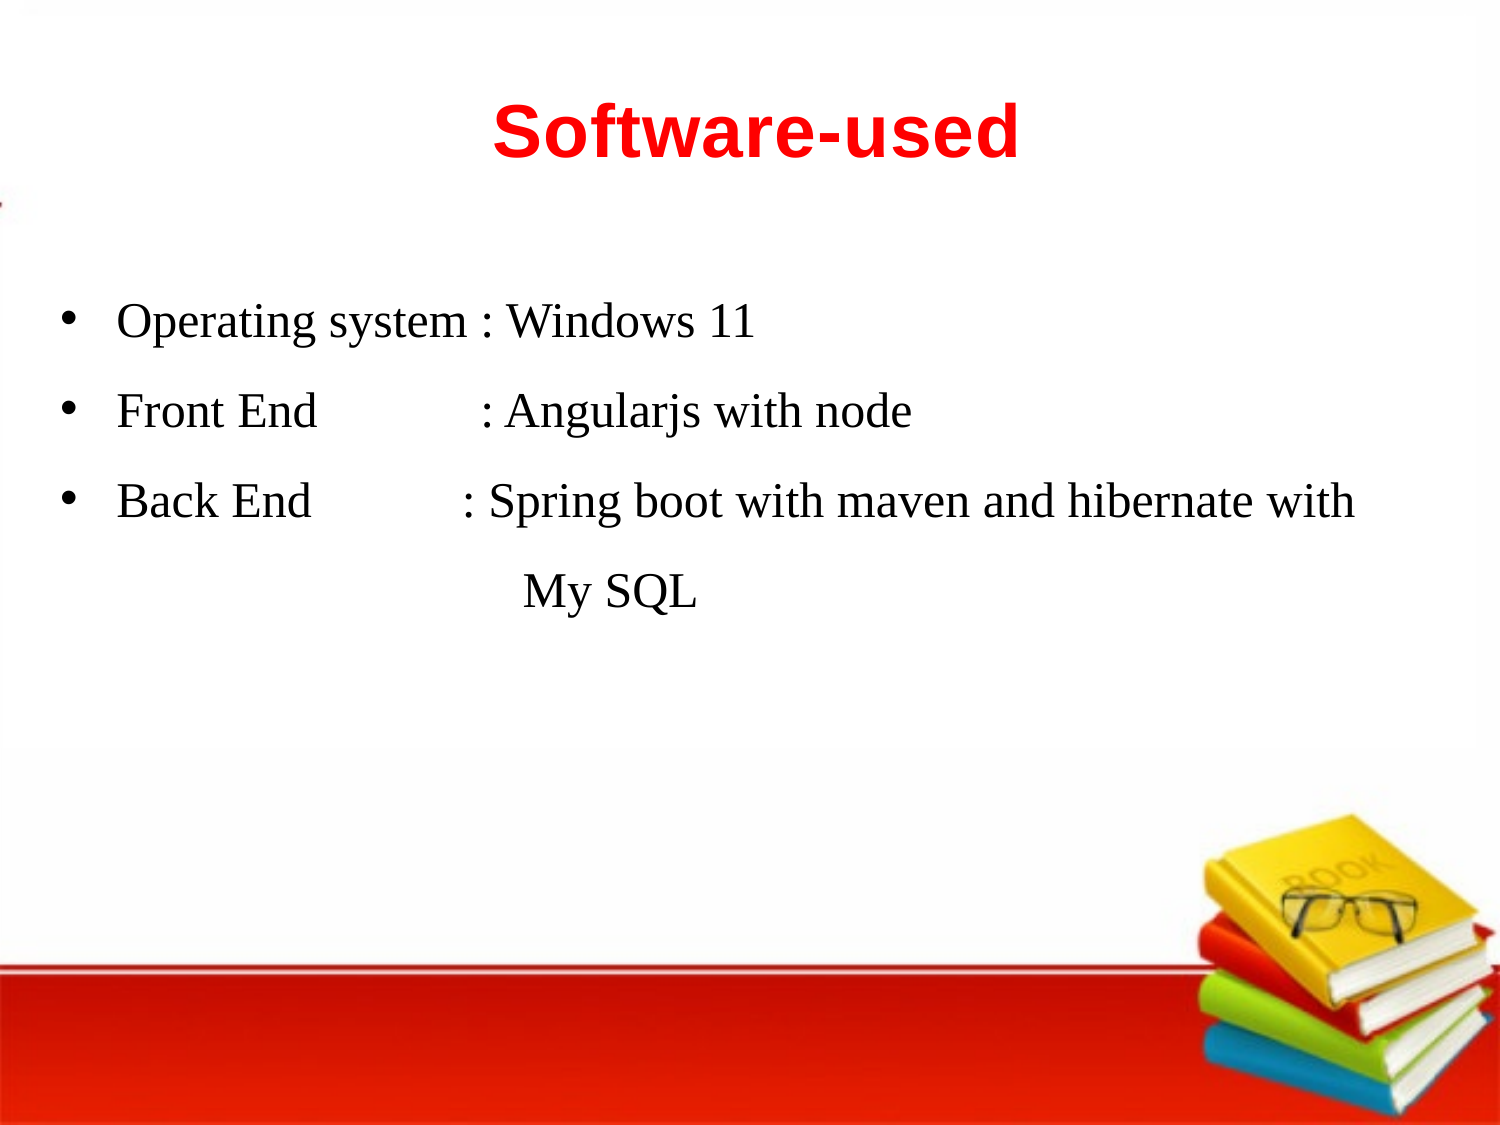

Software-used
Operating system : Windows 11
Front End             : Angularjs with node
Back End            : Spring boot with maven and hibernate with
	 My SQL